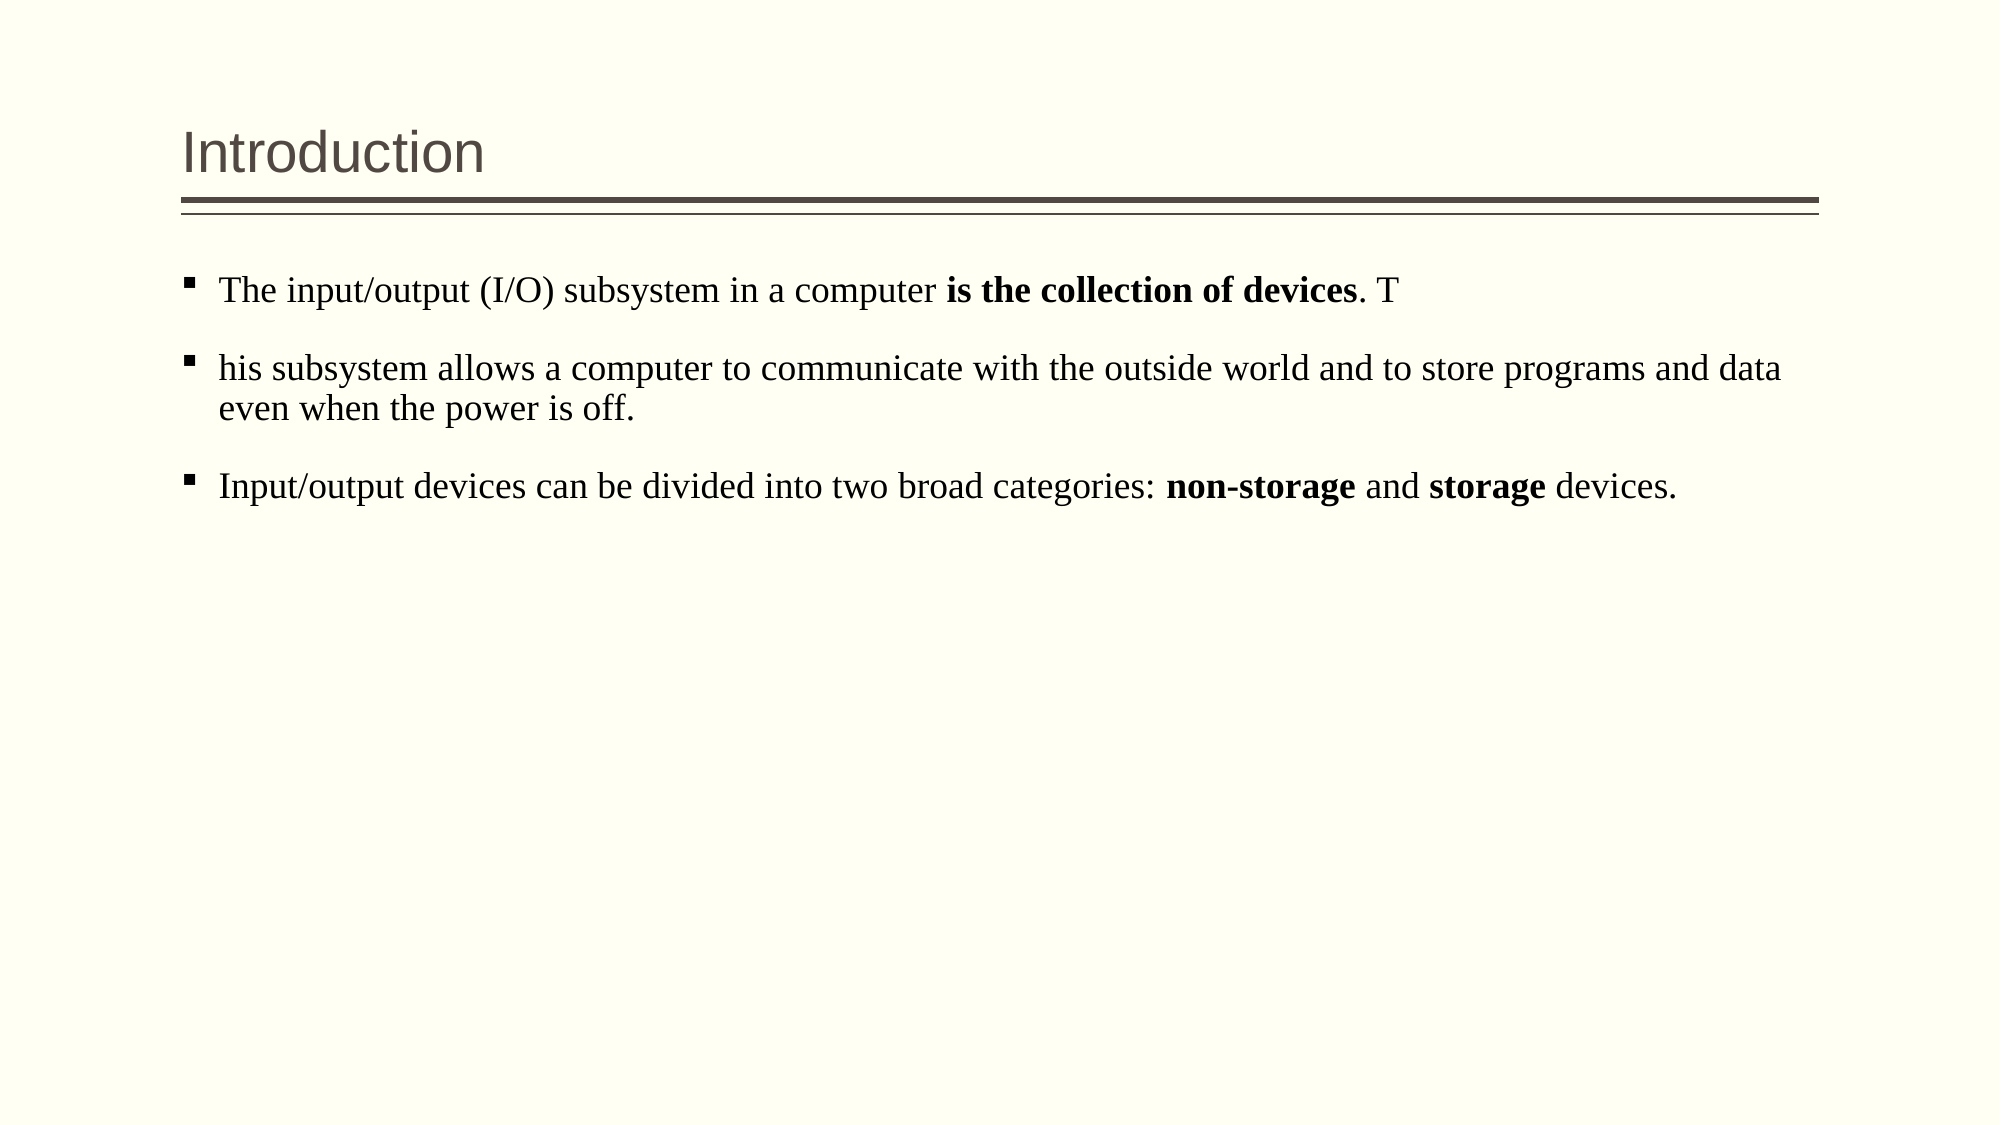

# Introduction
The input/output (I/O) subsystem in a computer is the collection of devices. T
his subsystem allows a computer to communicate with the outside world and to store programs and data even when the power is off.
Input/output devices can be divided into two broad categories: non-storage and storage devices.